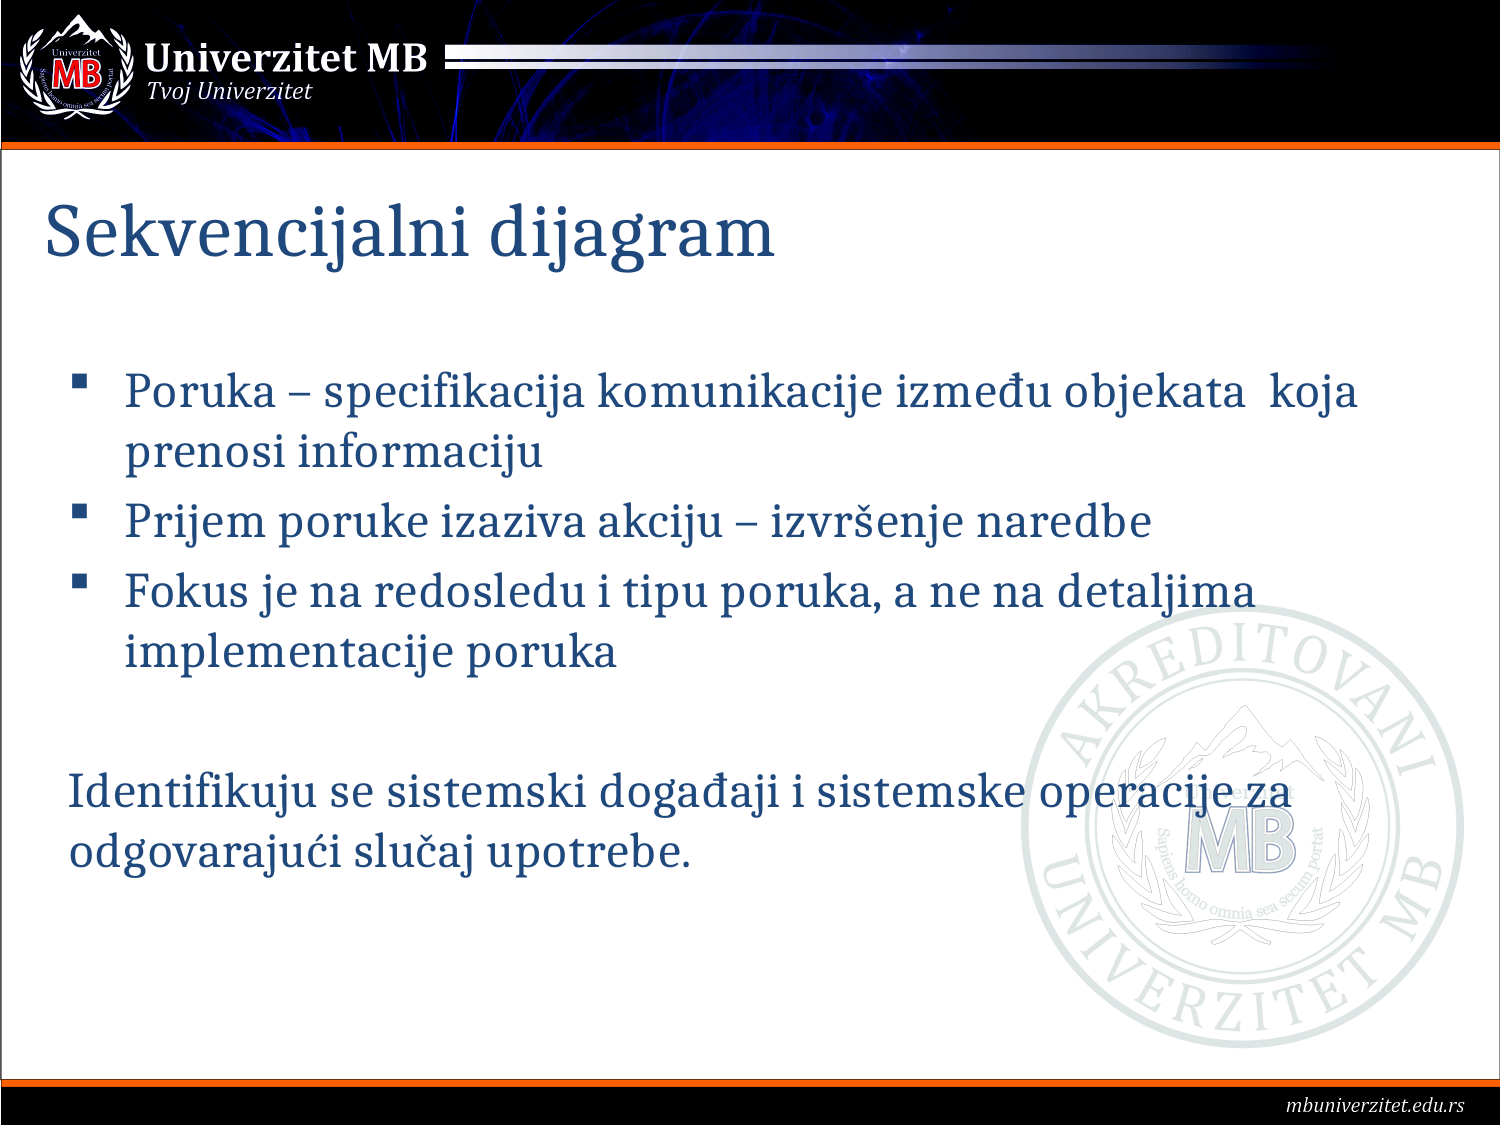

# Sekvencijalni dijagram
Poruka – specifikacija komunikacije između objekata  koja prenosi informaciju
Prijem poruke izaziva akciju – izvršenje naredbe
Fokus je na redosledu i tipu poruka, a ne na detaljima implementacije poruka

Identifikuju se sistemski događaji i sistemske operacije za  odgovarajući slučaj upotrebe.